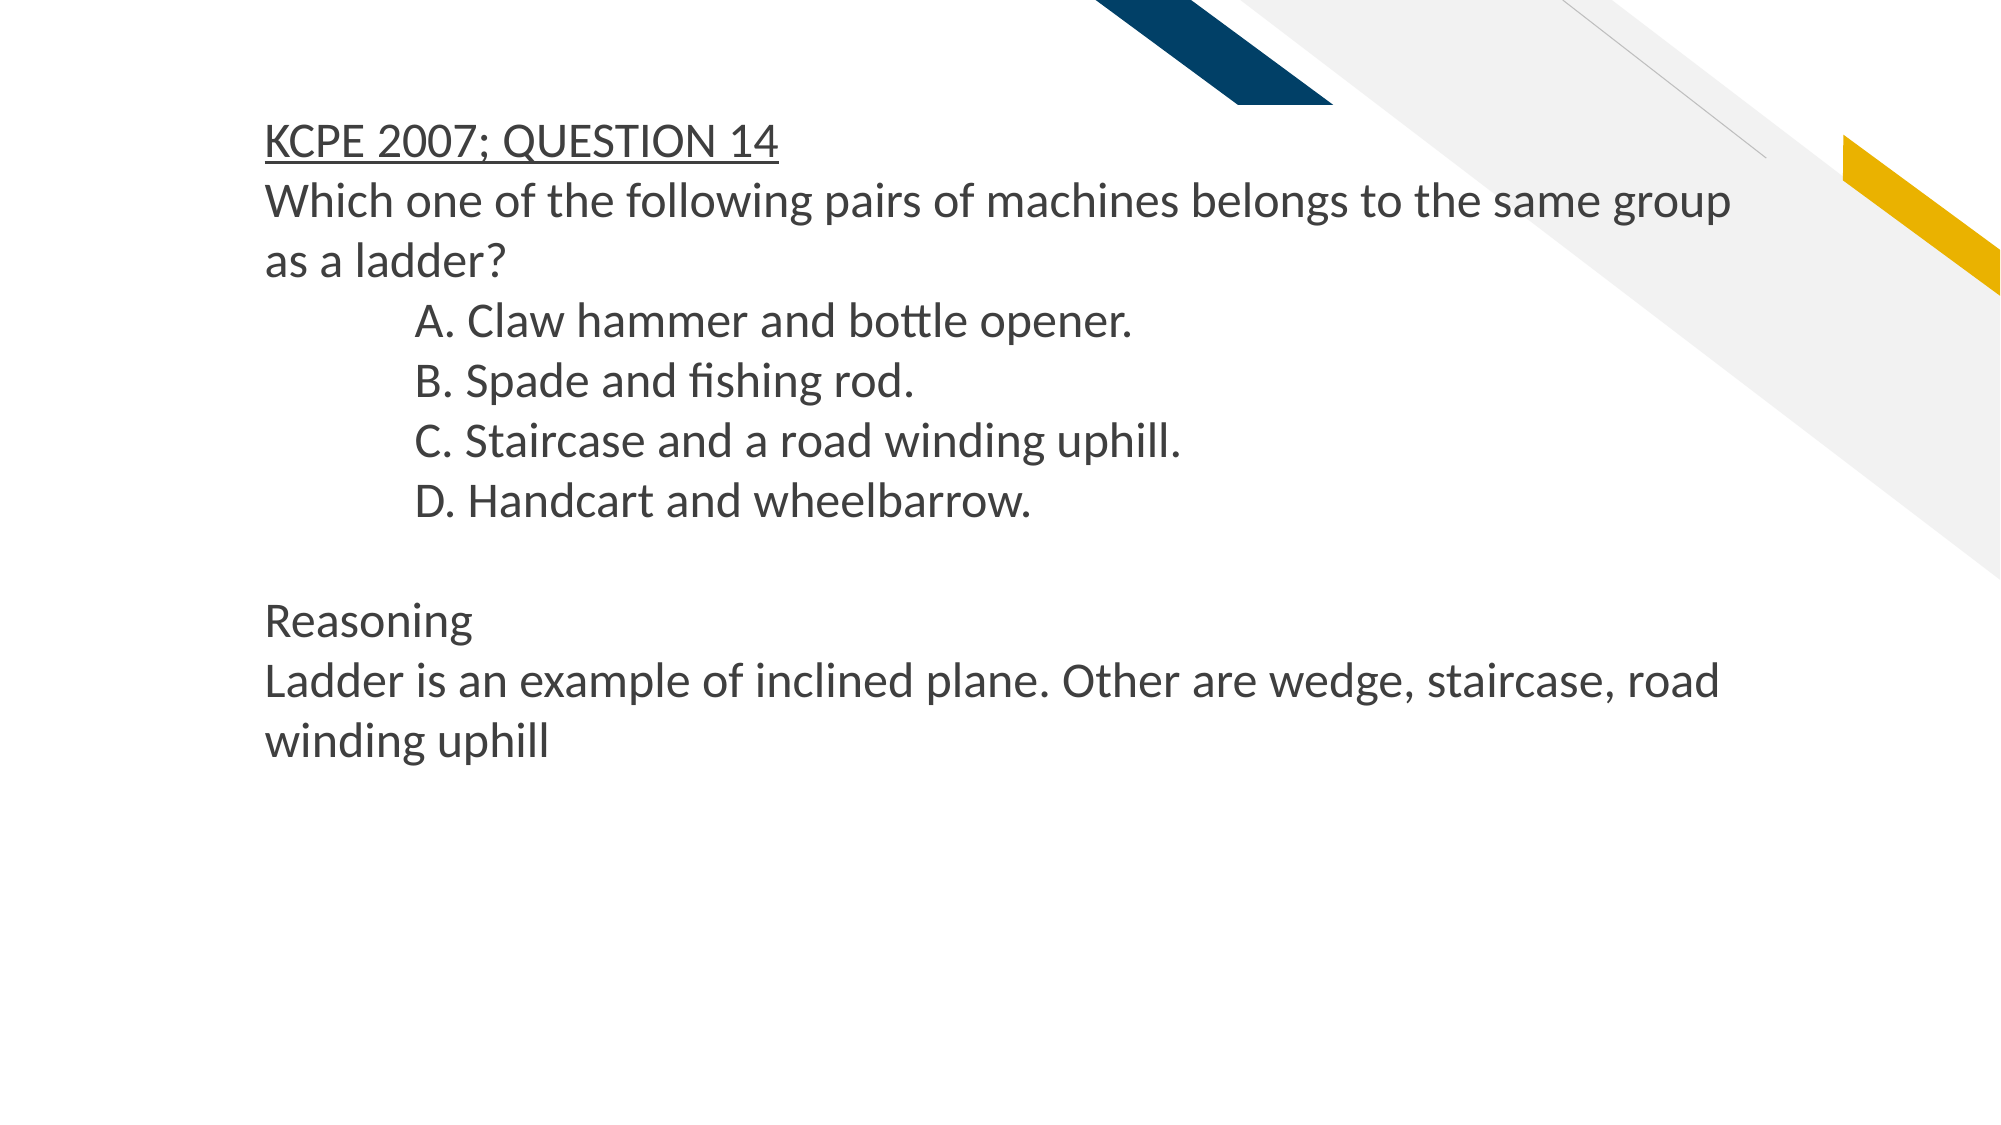

KCPE 2007; QUESTION 14
Which one of the following pairs of machines belongs to the same group as a ladder?
	A. Claw hammer and bottle opener.
	B. Spade and fishing rod.
	C. Staircase and a road winding uphill.
	D. Handcart and wheelbarrow.

Reasoning
Ladder is an example of inclined plane. Other are wedge, staircase, road winding uphill